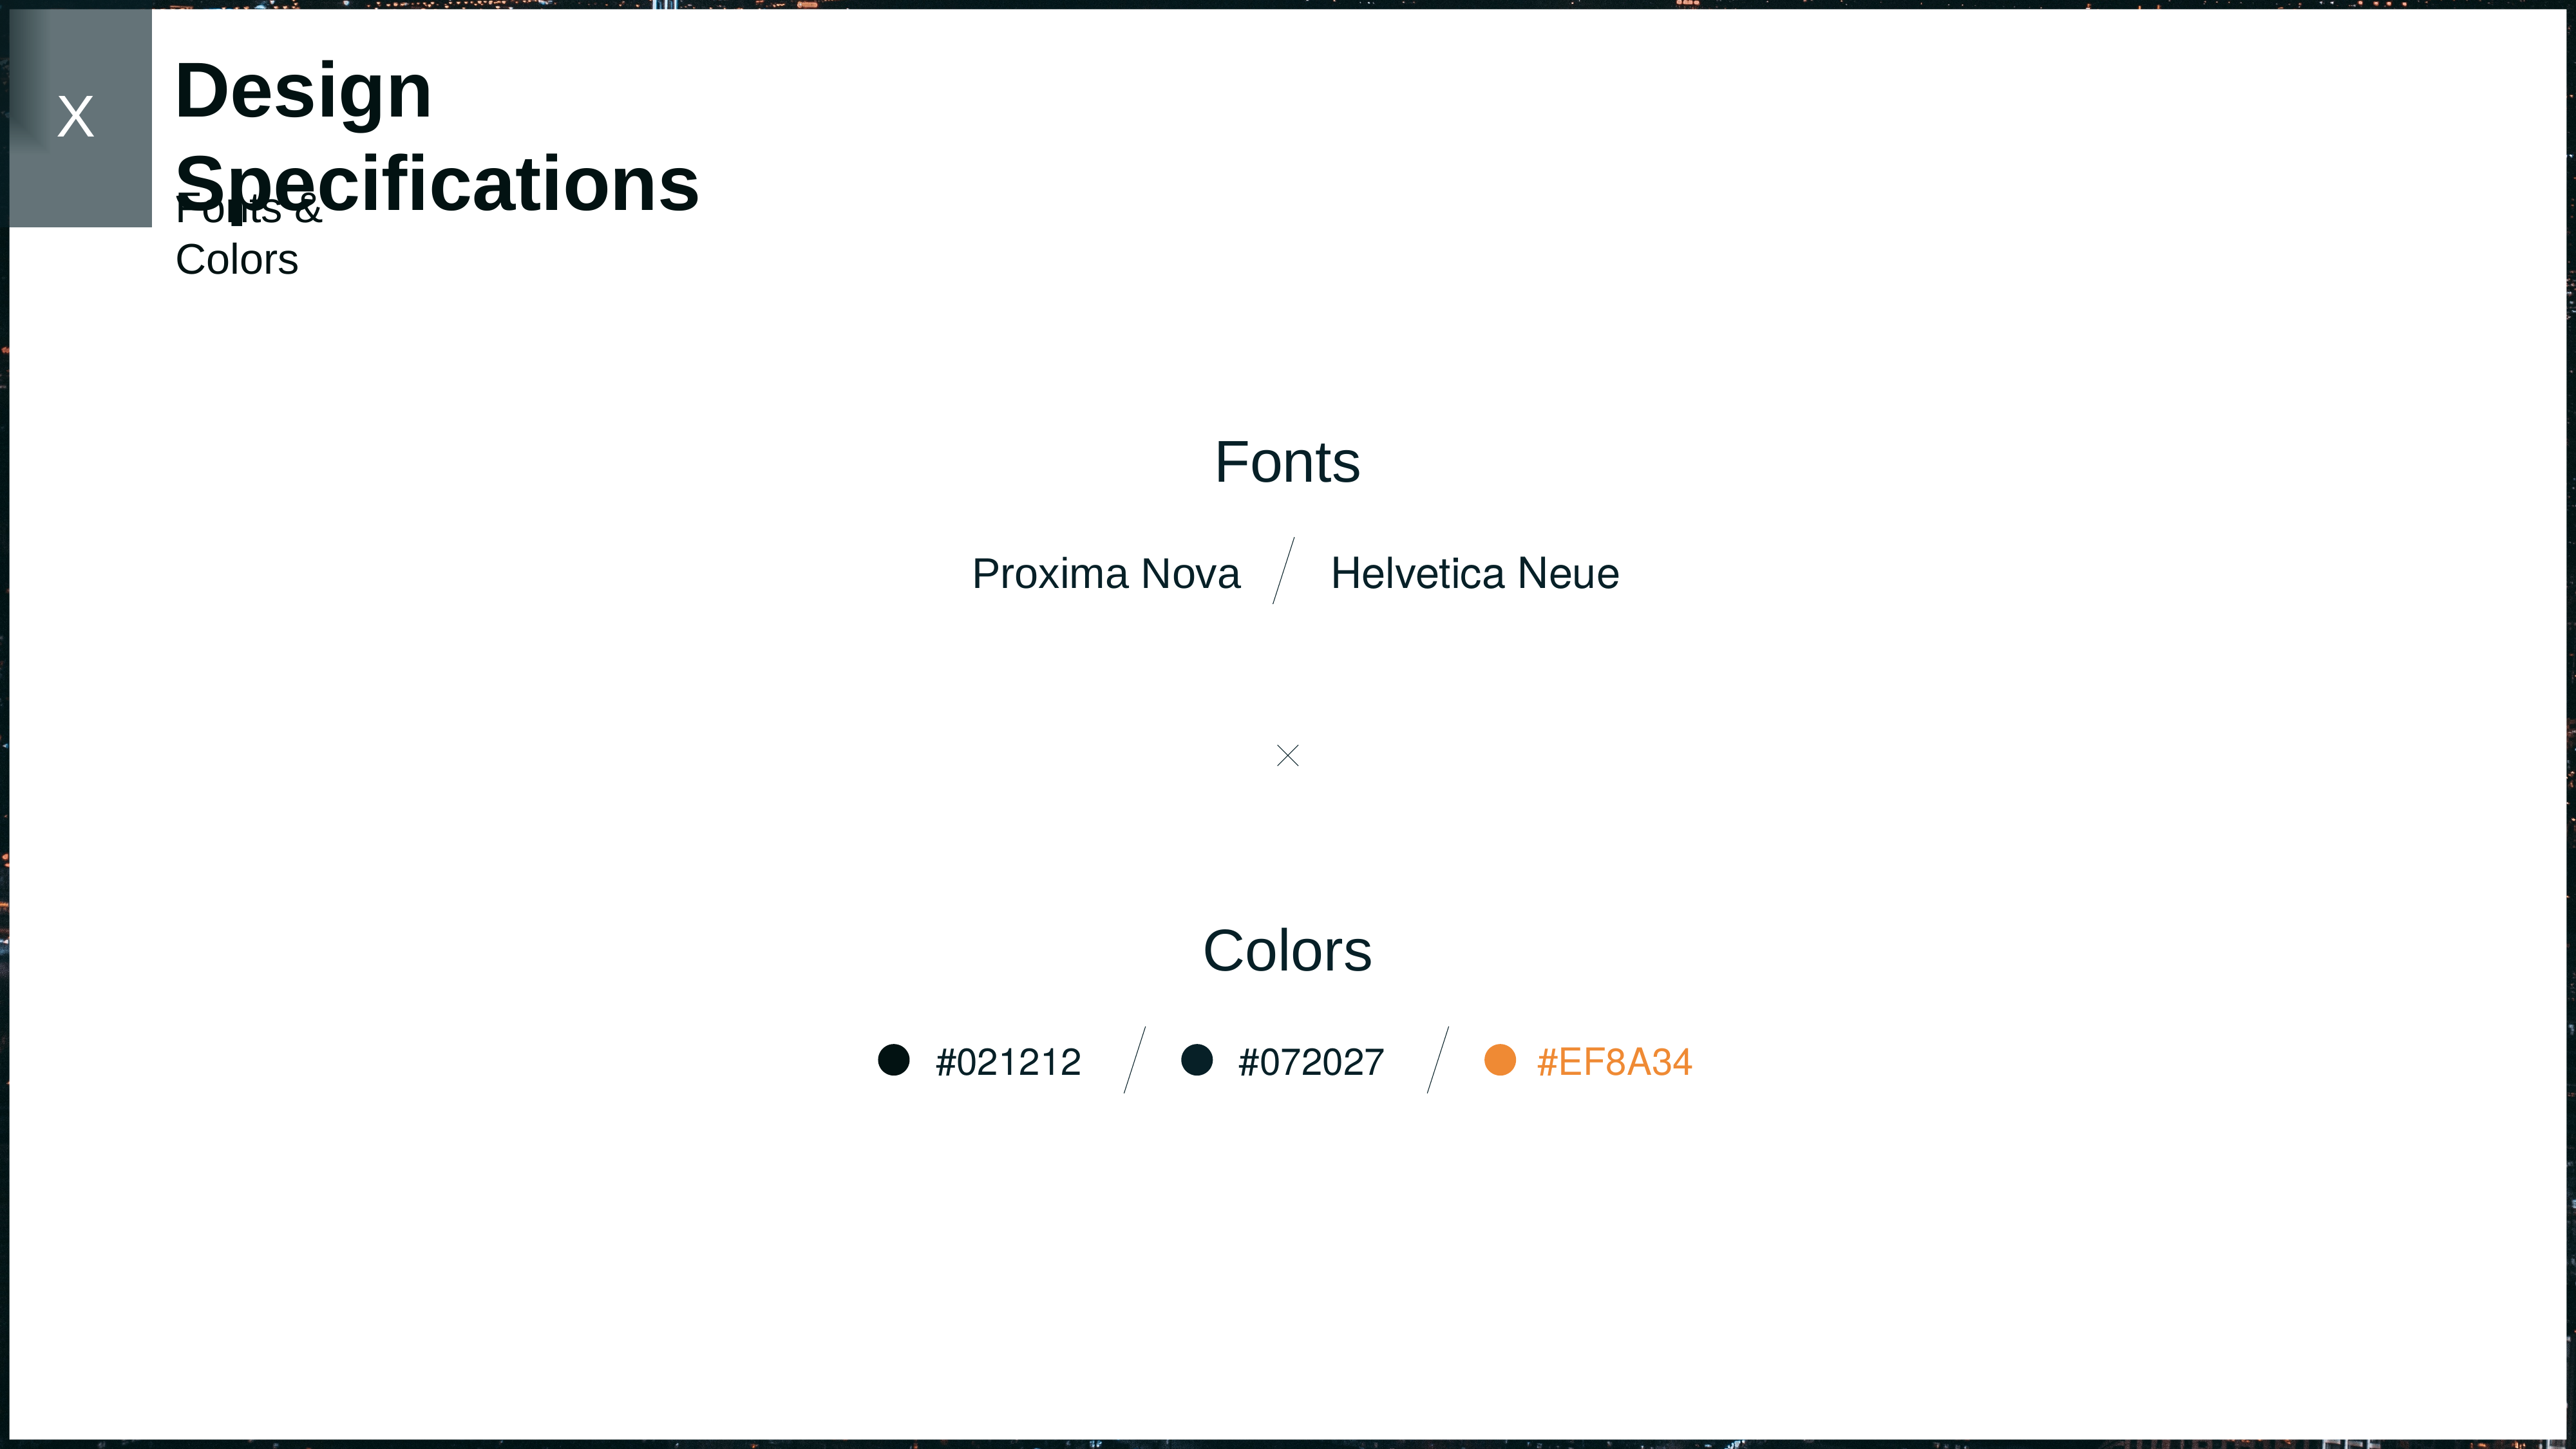

X
Design Specifications
Fonts & Colors
12